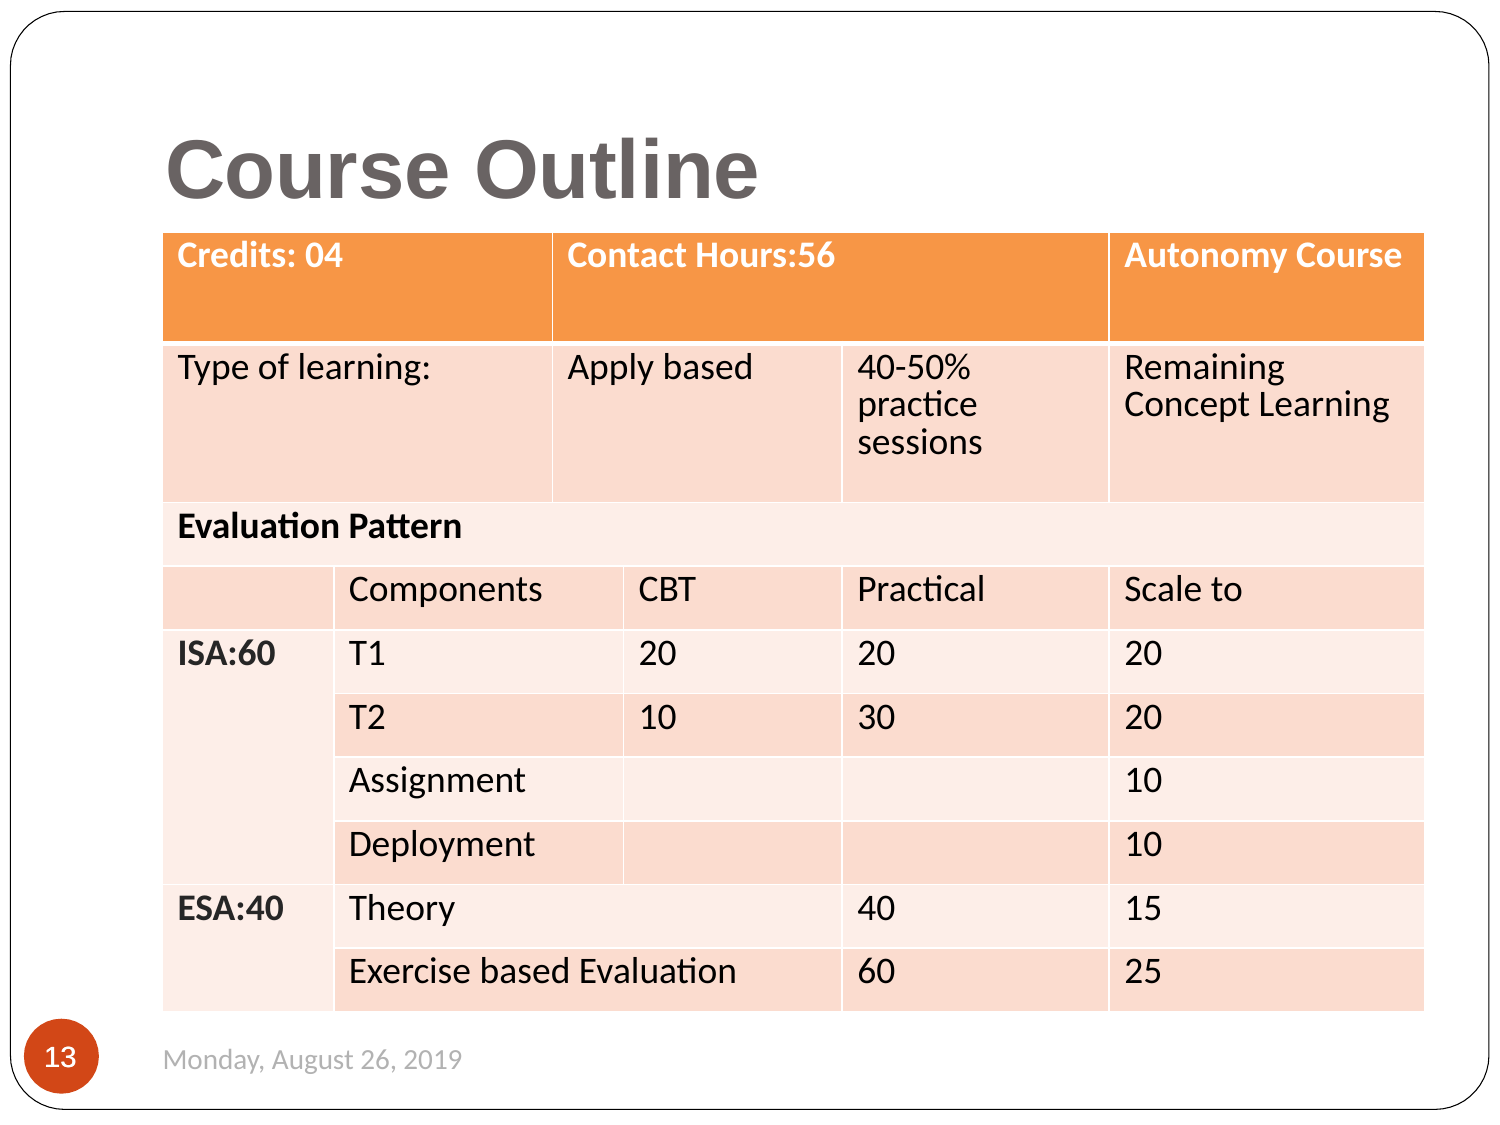

# Course Outline
| Credits: 04 |  | Contact Hours:56 |  |  | Autonomy Course |
| --- | --- | --- | --- | --- | --- |
| Type of learning: |  | Apply based | Apply based | 40-50% practice sessions | Remaining Concept Learning |
| Evaluation Pattern |  |  |  |  |  |
|  | Components |  | CBT | Practical | Scale to |
| ISA:60 | T1 | 10 | 20 | 20 | 20 |
|  | T2 | 10 | 10 | 30 | 20 |
|  | Assignment |  |  |  | 10 |
|  | Deployment |  |  |  | 10 |
| ESA:40 | Theory |  |  | 40 | 15 |
|  | Exercise based Evaluation |  |  | 60 | 25 |

13
13
Monday, August 26, 2019